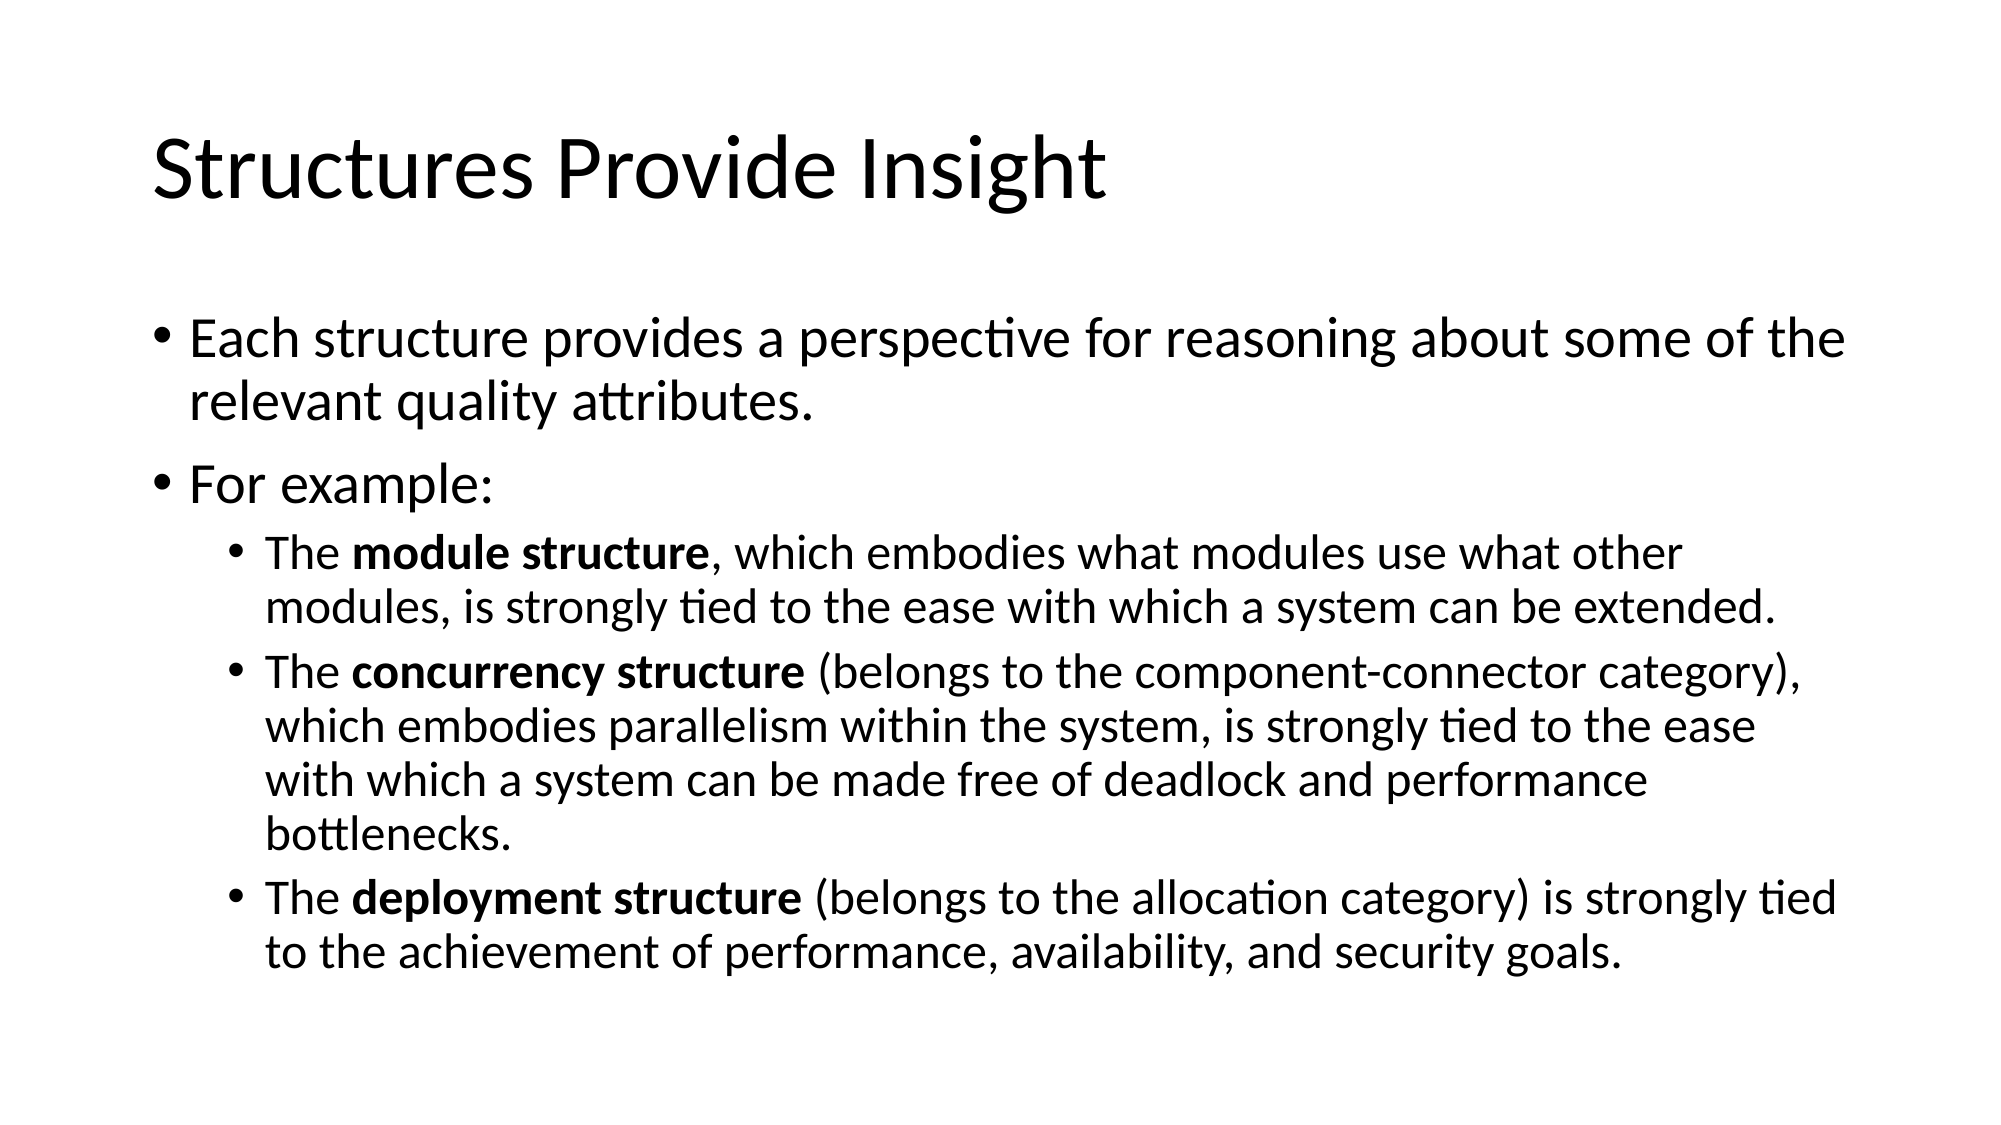

# Structures Provide Insight
Each structure provides a perspective for reasoning about some of the relevant quality attributes.
For example:
The module structure, which embodies what modules use what other modules, is strongly tied to the ease with which a system can be extended.
The concurrency structure (belongs to the component-connector category), which embodies parallelism within the system, is strongly tied to the ease with which a system can be made free of deadlock and performance bottlenecks.
The deployment structure (belongs to the allocation category) is strongly tied to the achievement of performance, availability, and security goals.